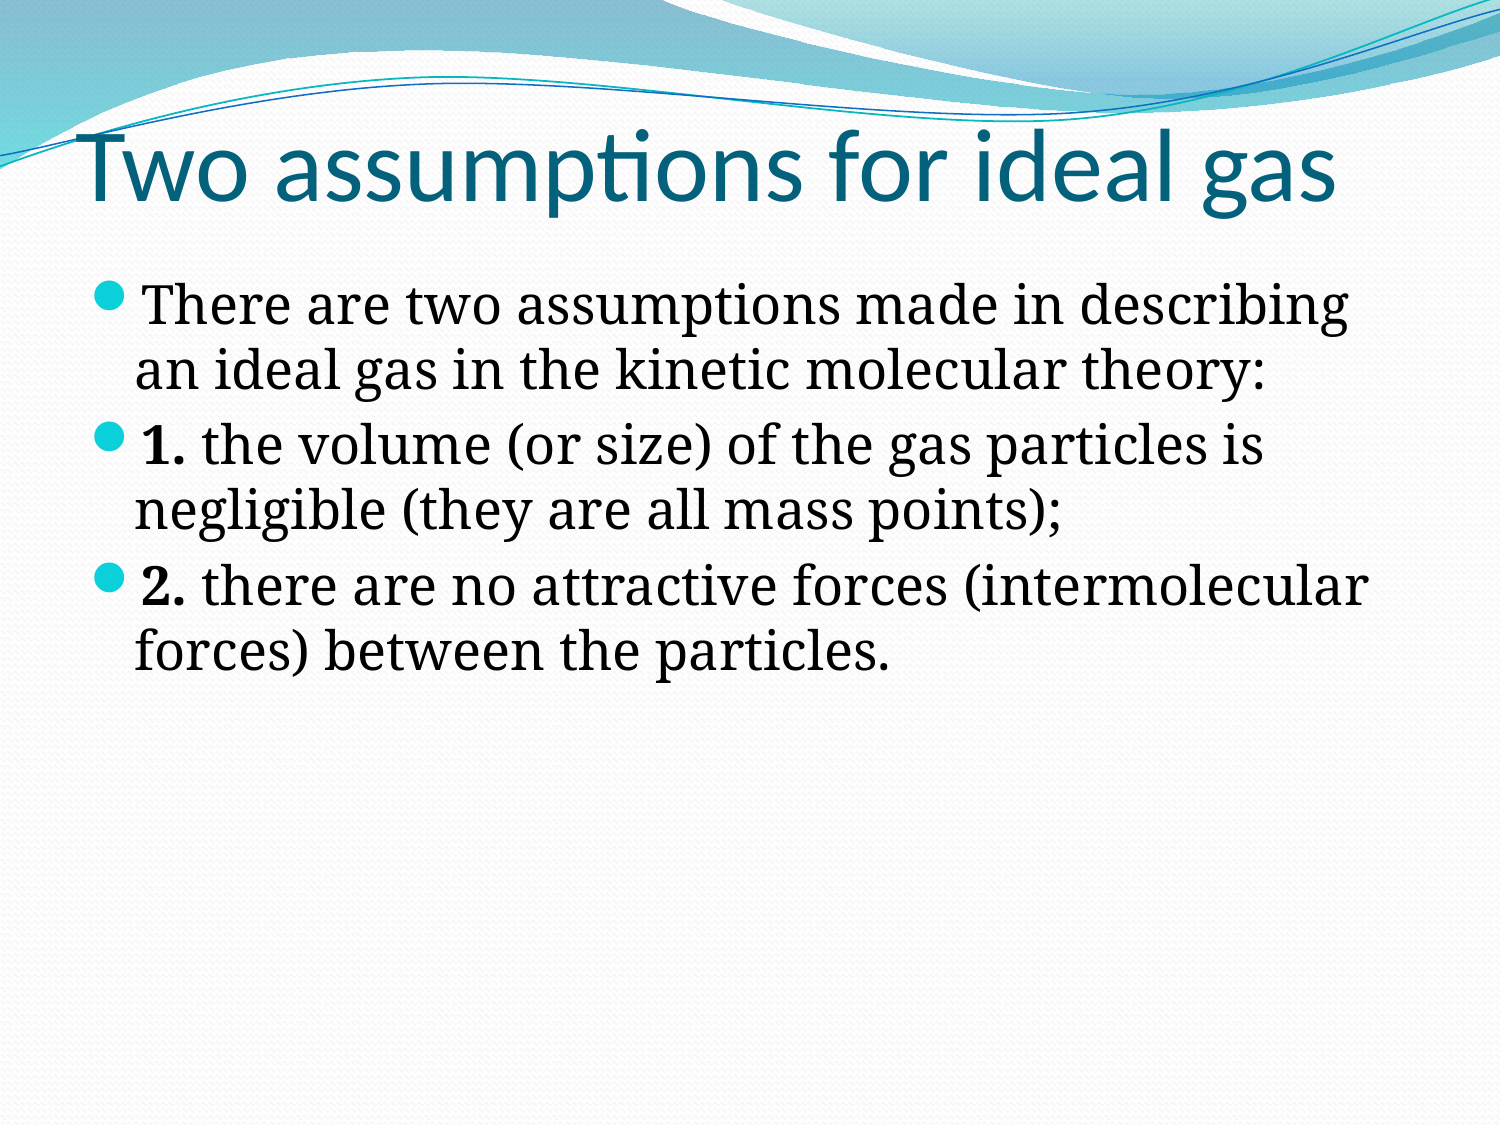

# Two assumptions for ideal gas
There are two assumptions made in describing an ideal gas in the kinetic molecular theory:
1. the volume (or size) of the gas particles is negligible (they are all mass points);
2. there are no attractive forces (intermolecular forces) between the particles.